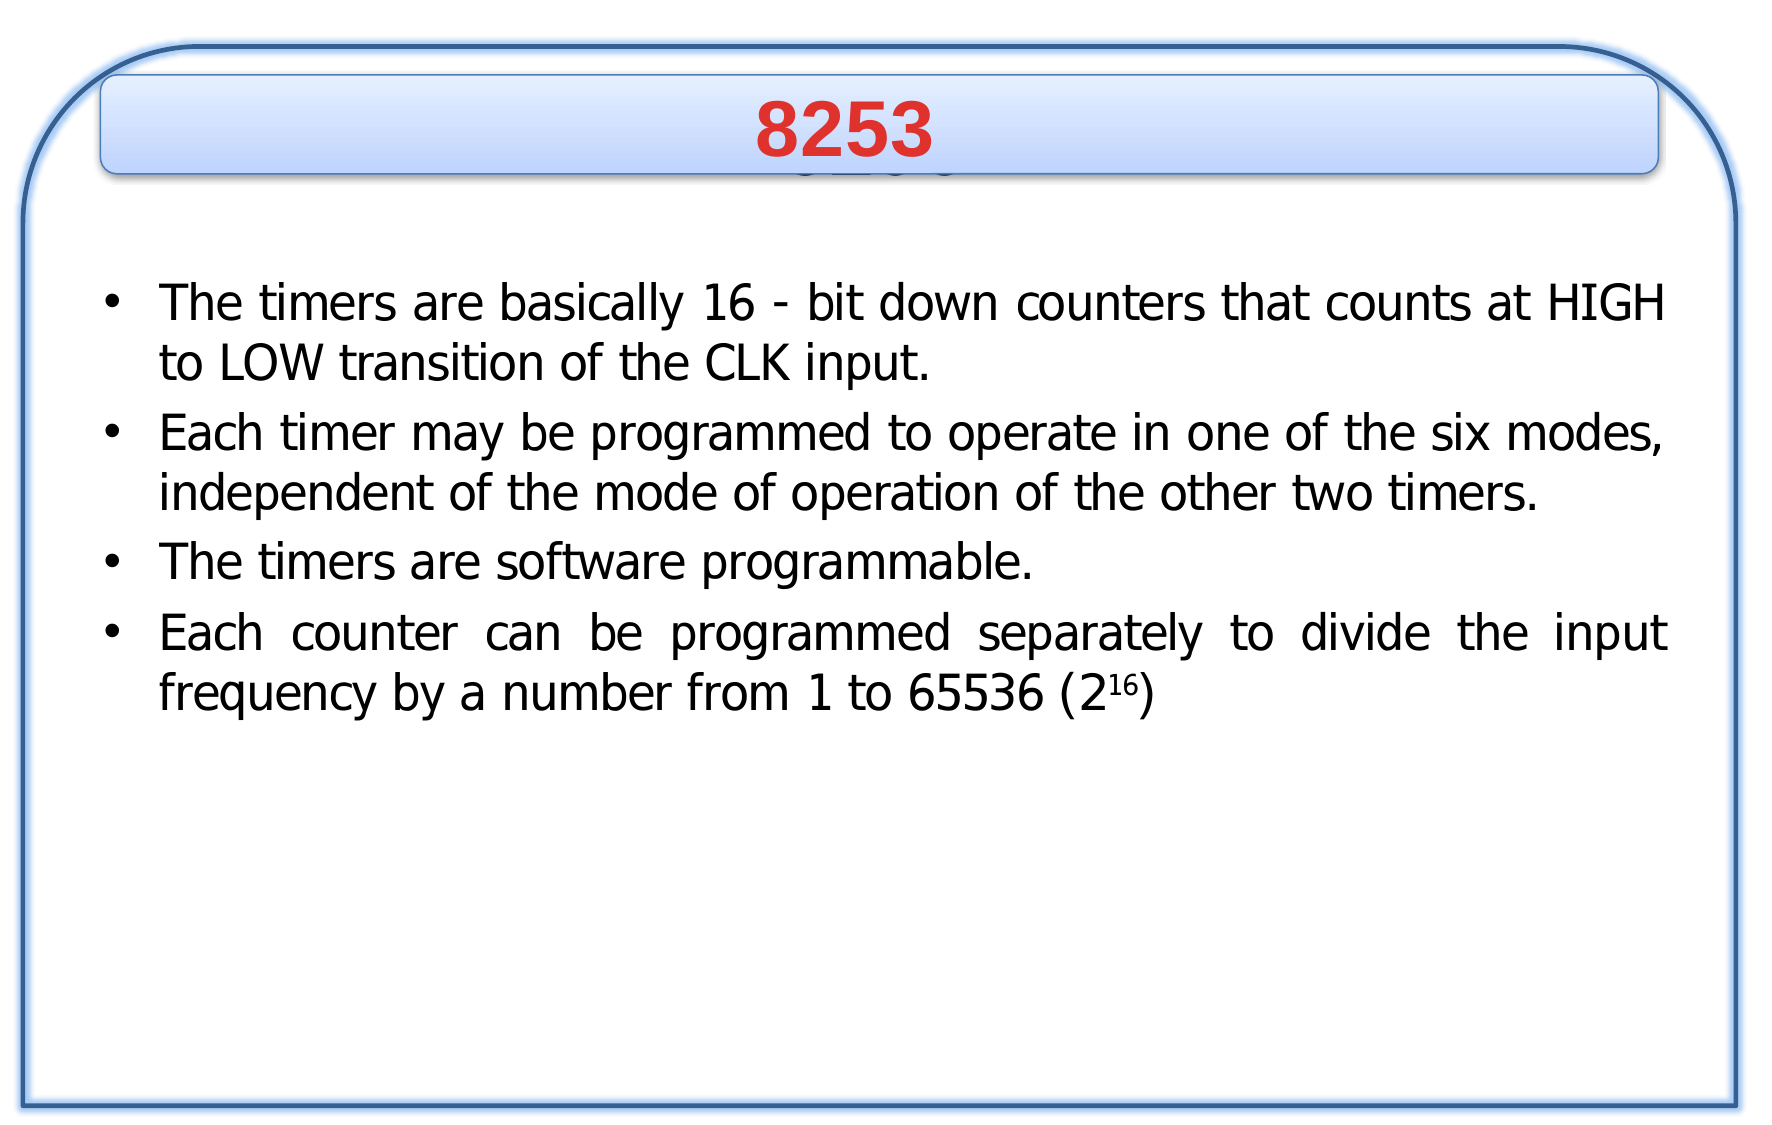

# 8253

 8253
The timers are basically 16 - bit down counters that counts at HIGH to LOW transition of the CLK input.
Each timer may be programmed to operate in one of the six modes, independent of the mode of operation of the other two timers.
The timers are software programmable.
Each counter can be programmed separately to divide the input frequency by a number from 1 to 65536 (216)